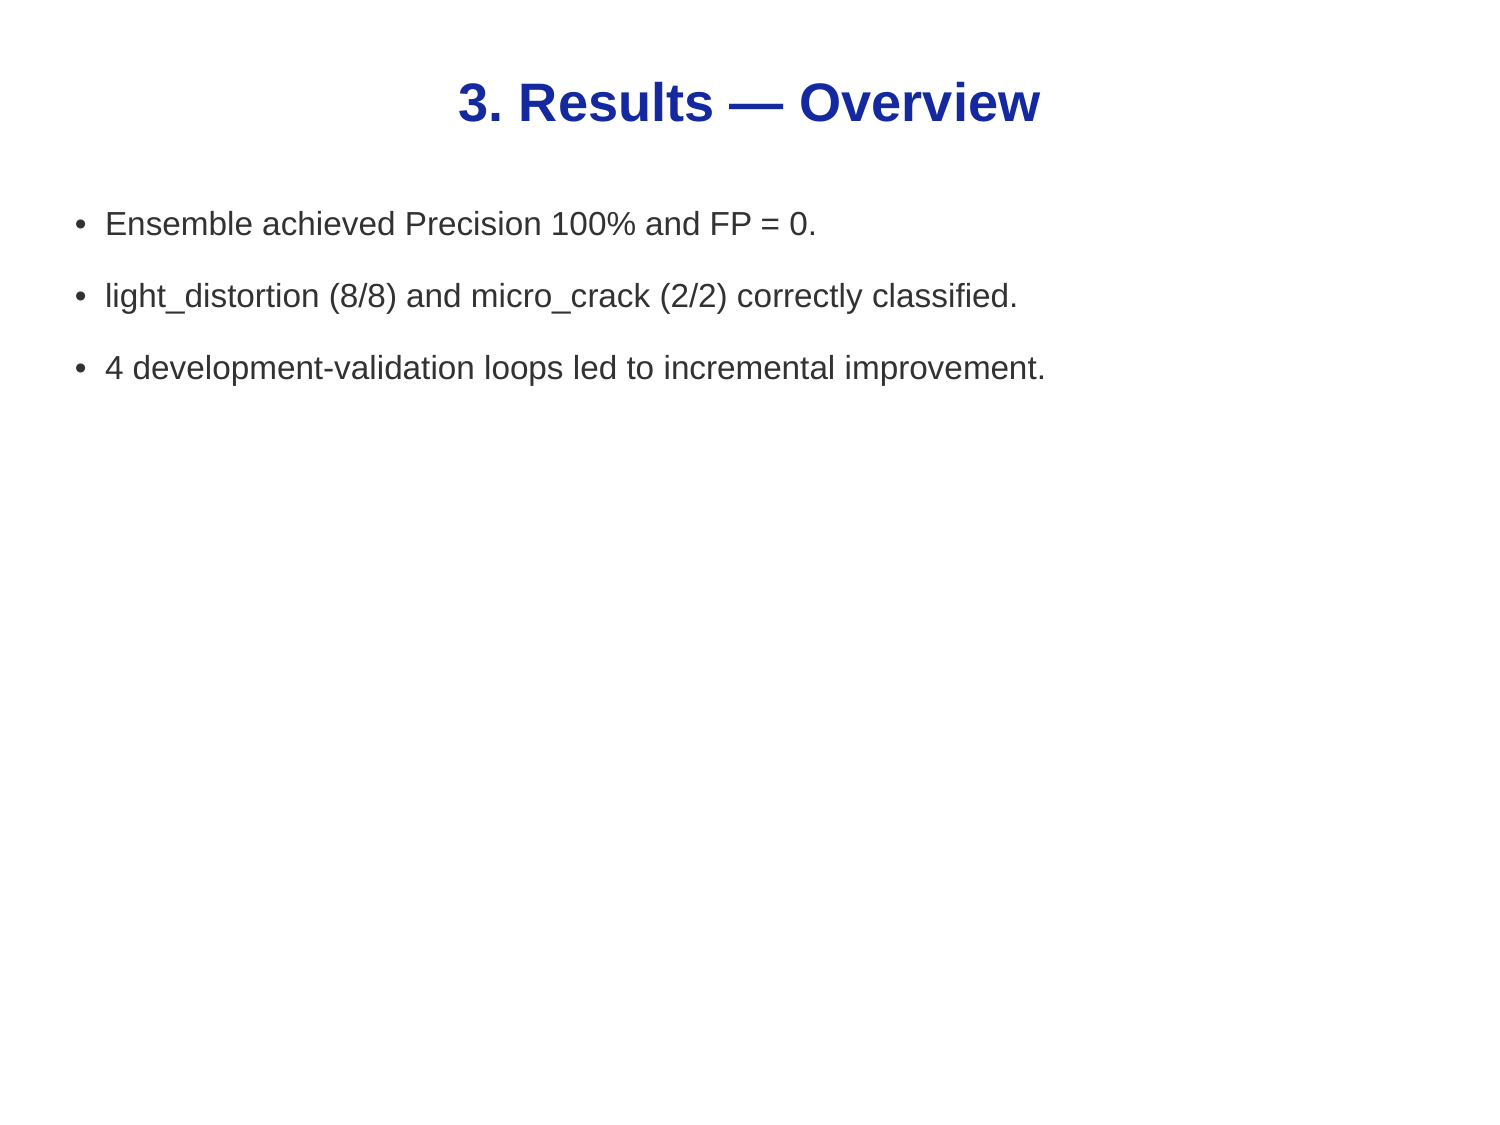

3. Results — Overview
•  Ensemble achieved Precision 100% and FP = 0.
•  light_distortion (8/8) and micro_crack (2/2) correctly classified.
•  4 development-validation loops led to incremental improvement.